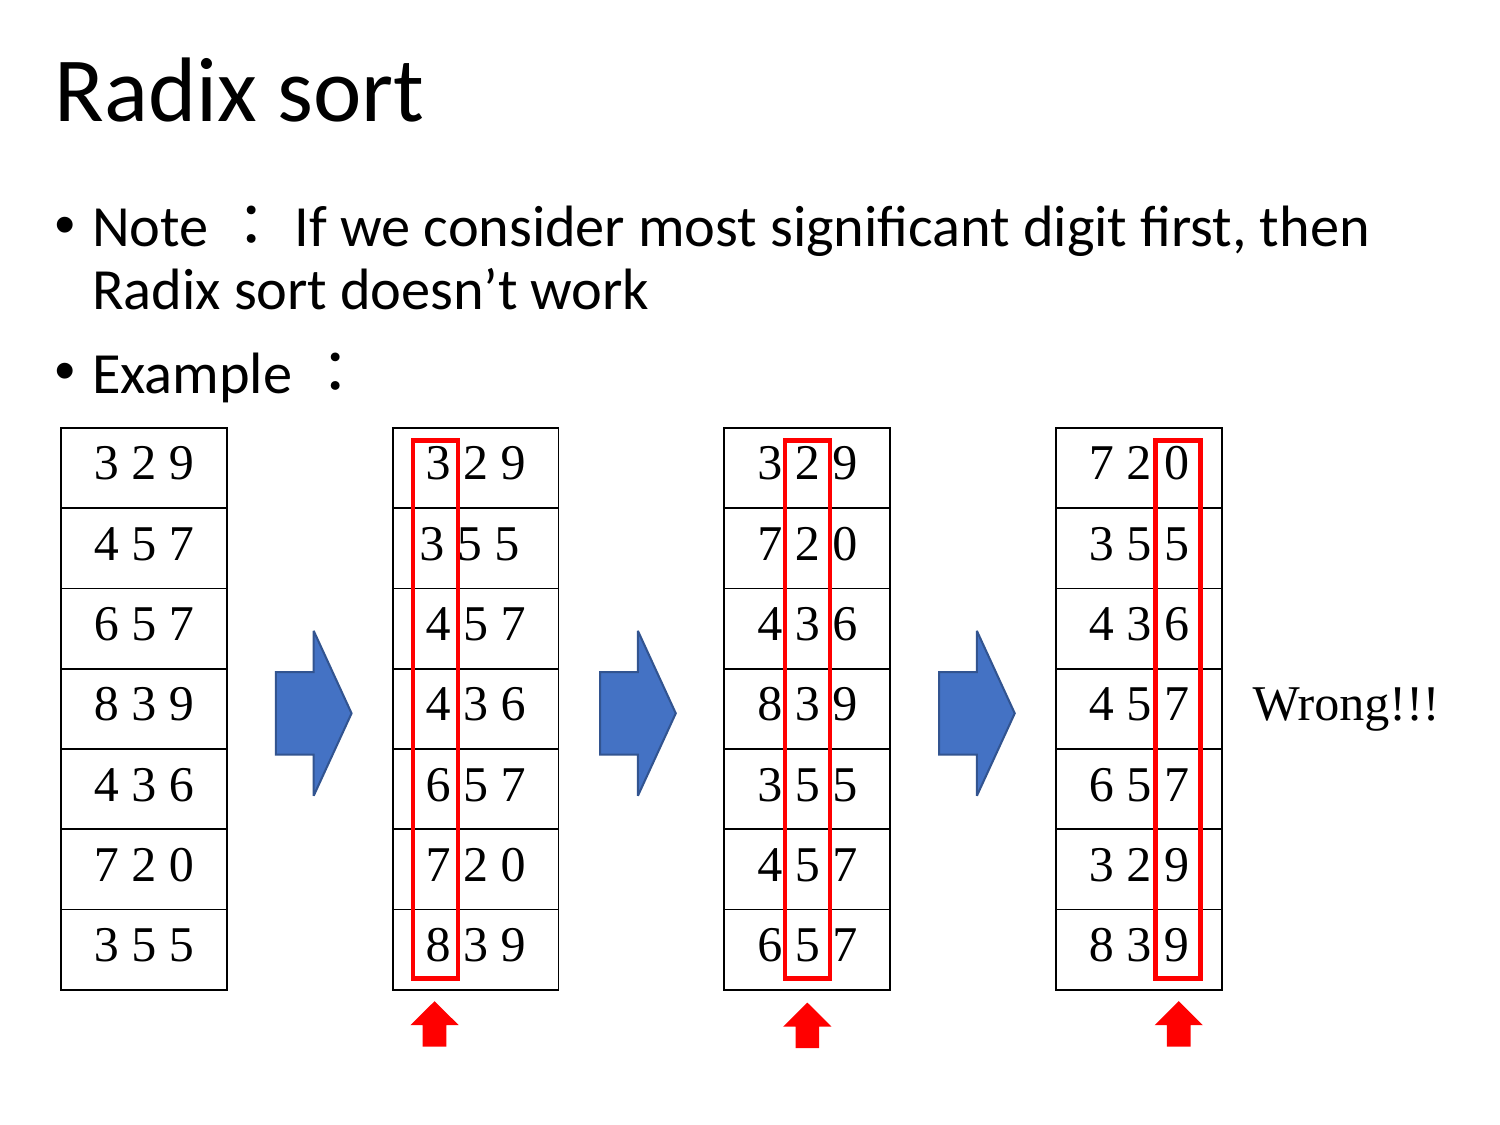

# Radix sort
Note：If we consider most significant digit first, then Radix sort doesn’t work
Example：
| 3 2 9 |  | 3 2 9 |  | 3 2 9 |  | 7 2 0 |  |
| --- | --- | --- | --- | --- | --- | --- | --- |
| 4 5 7 |  | 3 5 5 |  | 7 2 0 |  | 3 5 5 |  |
| 6 5 7 |  | 4 5 7 |  | 4 3 6 |  | 4 3 6 |  |
| 8 3 9 |  | 4 3 6 |  | 8 3 9 |  | 4 5 7 | Wrong!!! |
| 4 3 6 |  | 6 5 7 |  | 3 5 5 |  | 6 5 7 |  |
| 7 2 0 |  | 7 2 0 |  | 4 5 7 |  | 3 2 9 |  |
| 3 5 5 |  | 8 3 9 |  | 6 5 7 |  | 8 3 9 |  |
|  |  |  |  |  |  |  |  |